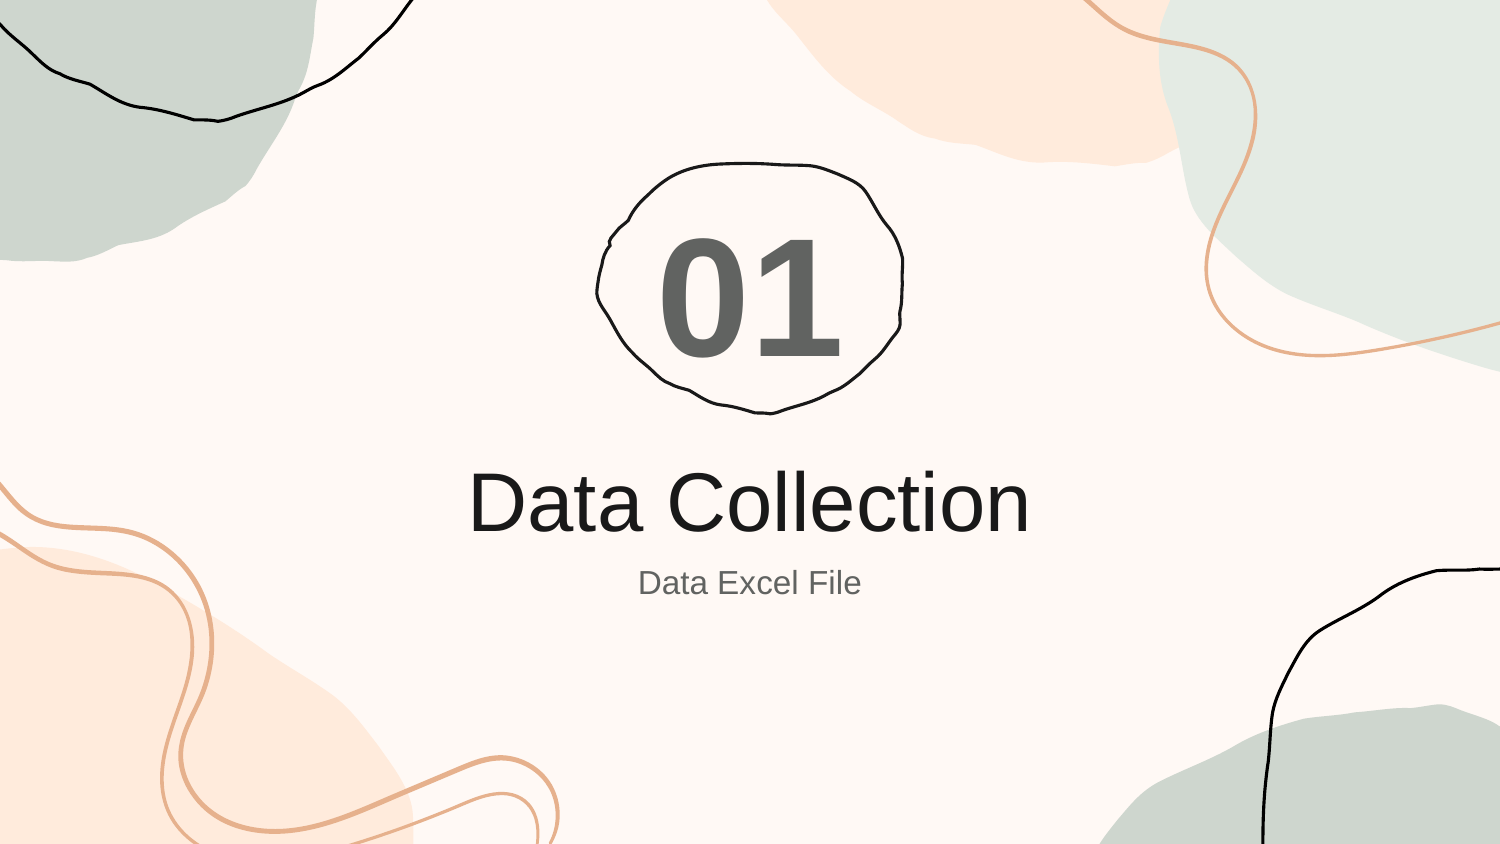

01
# Data Collection
Data Excel File